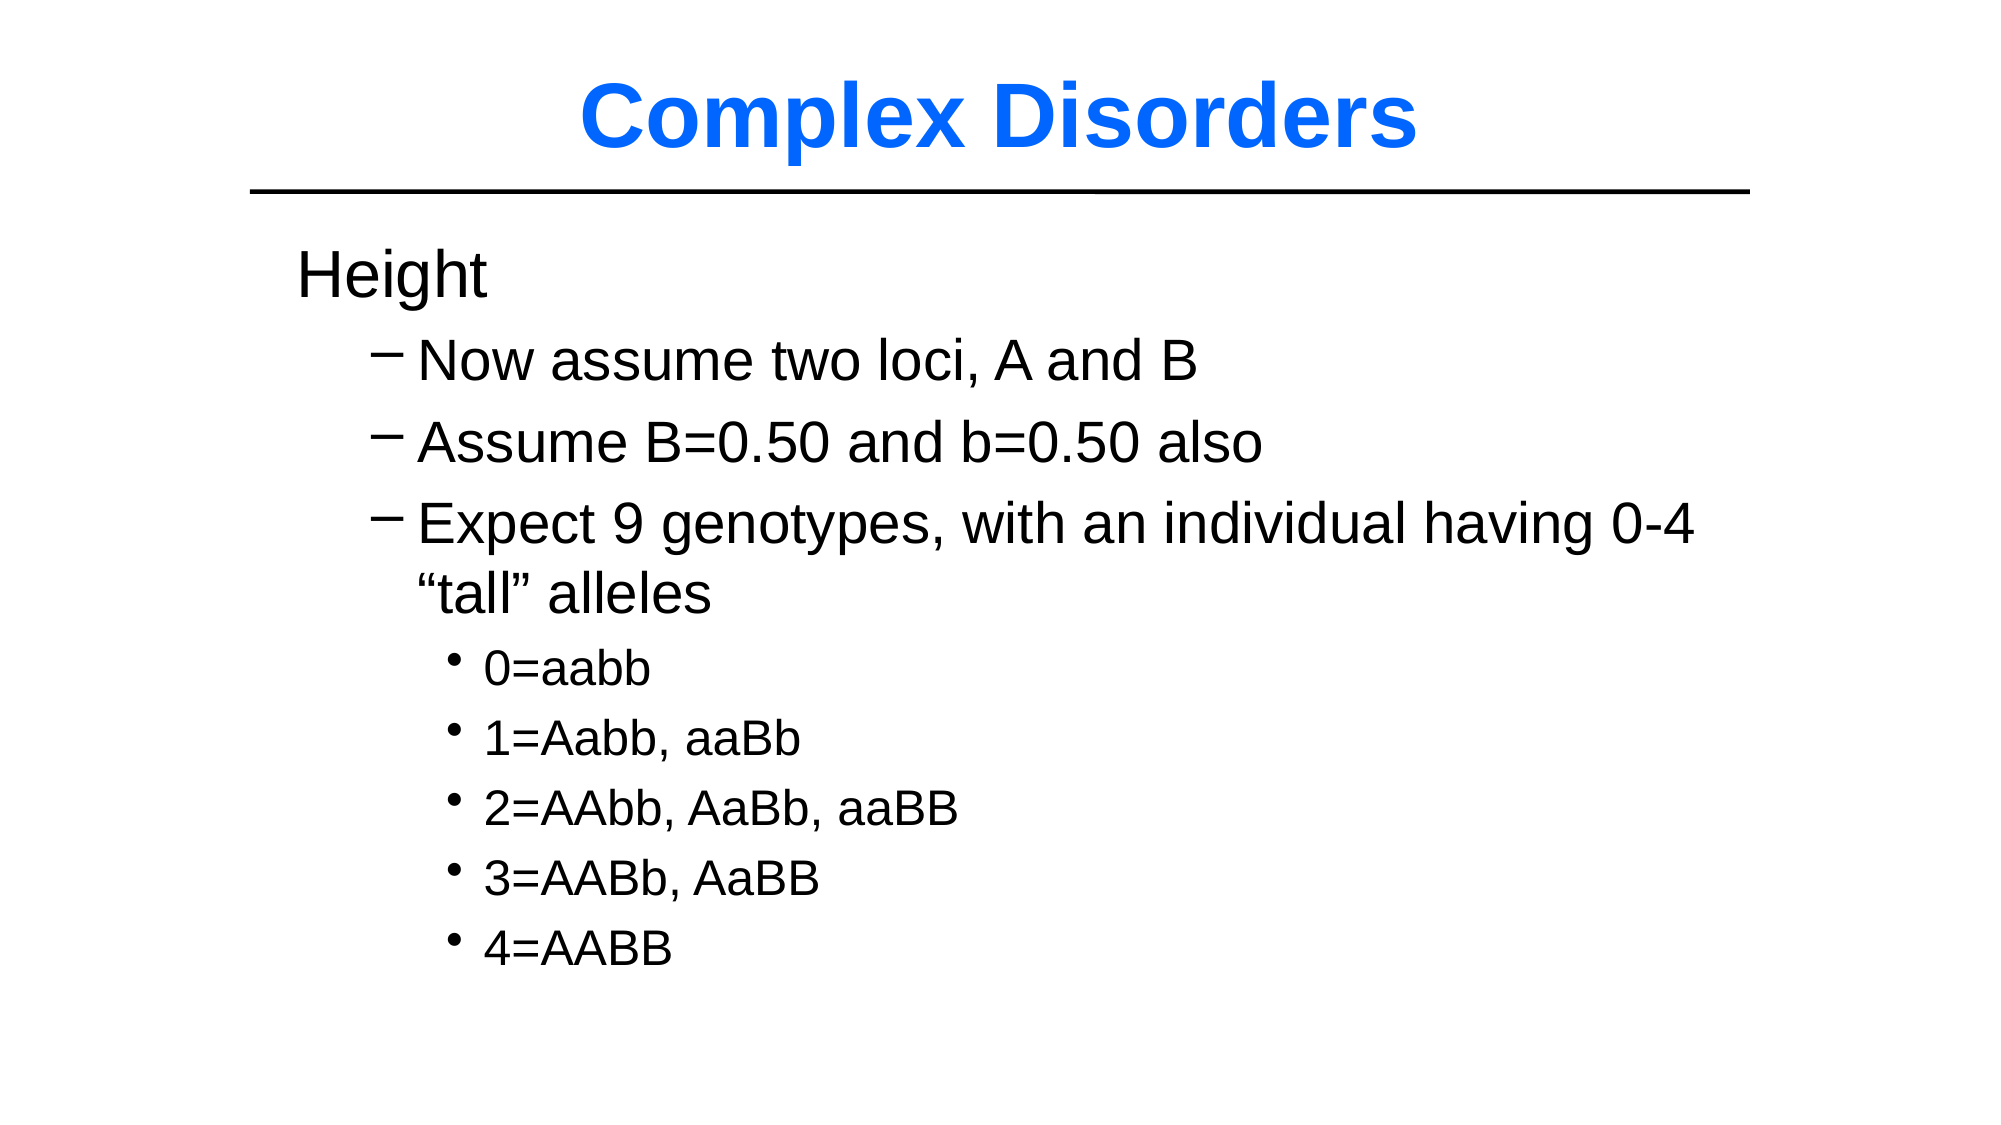

Complex Disorders

Height
Now assume two loci, A and B
Assume B=0.50 and b=0.50 also
Expect 9 genotypes, with an individual having 0-4 “tall” alleles
0=aabb
1=Aabb, aaBb
2=AAbb, AaBb, aaBB
3=AABb, AaBB
4=AABB